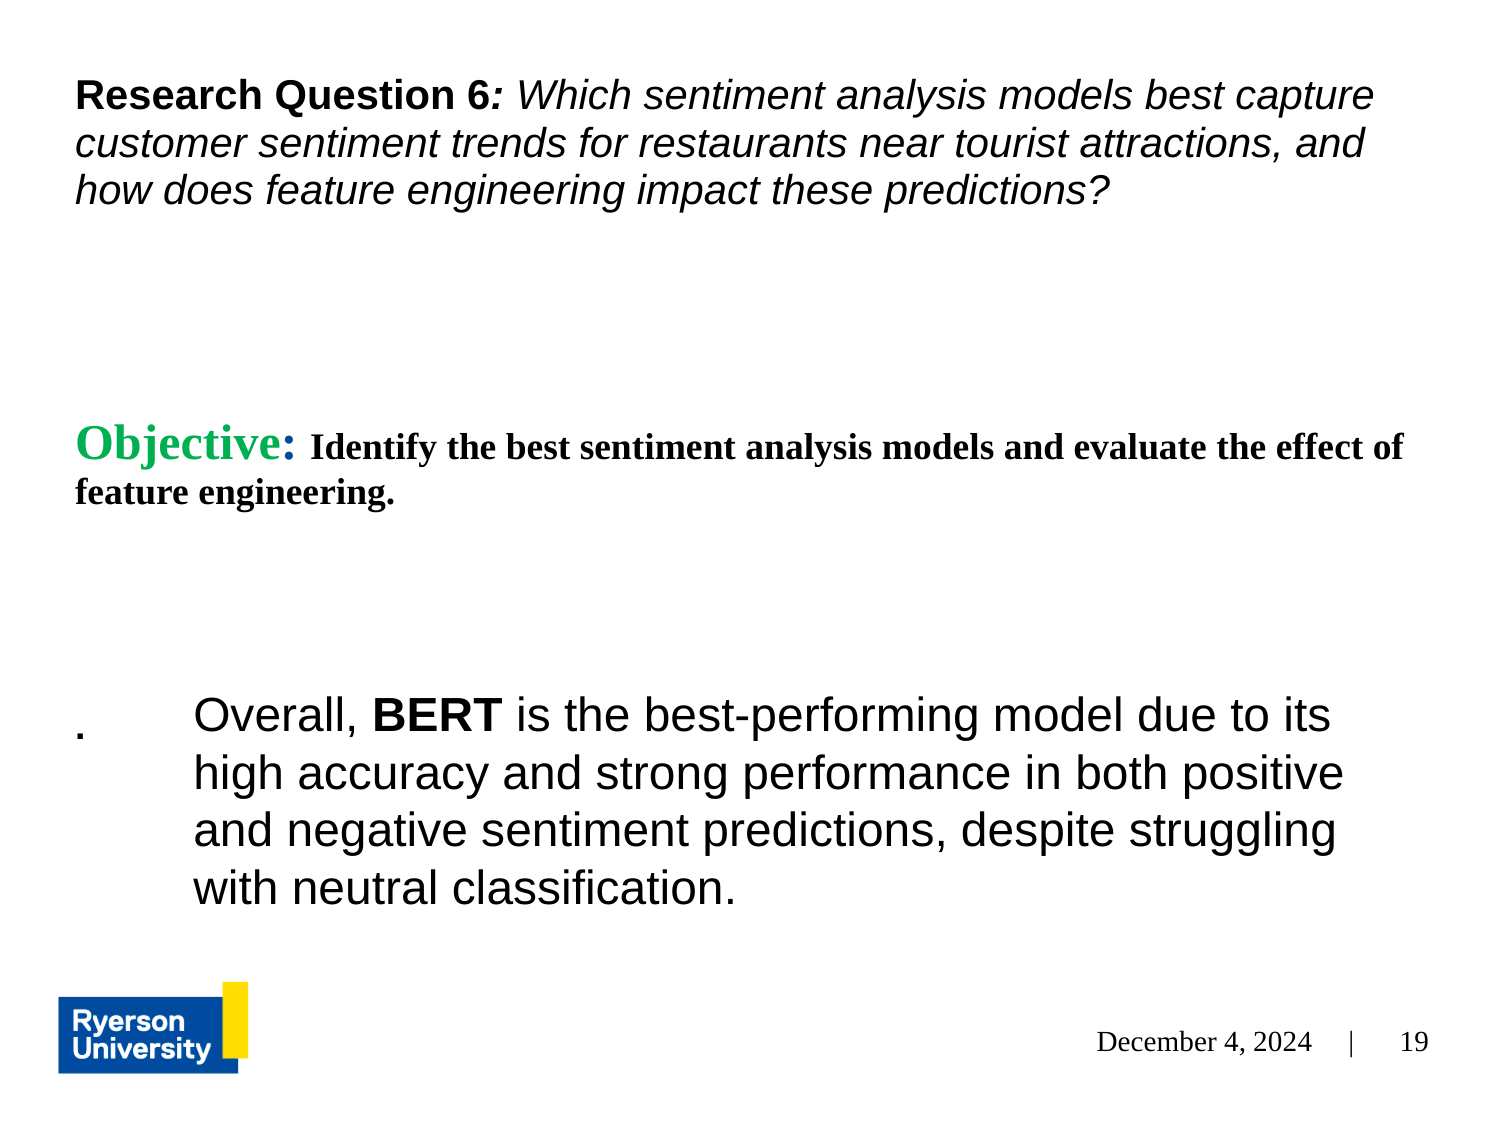

# Research Question 6: Which sentiment analysis models best capture customer sentiment trends for restaurants near tourist attractions, and how does feature engineering impact these predictions? Objective: Identify the best sentiment analysis models and evaluate the effect of feature engineering. .
Overall, BERT is the best-performing model due to its high accuracy and strong performance in both positive and negative sentiment predictions, despite struggling with neutral classification.
December 4, 2024     |
19